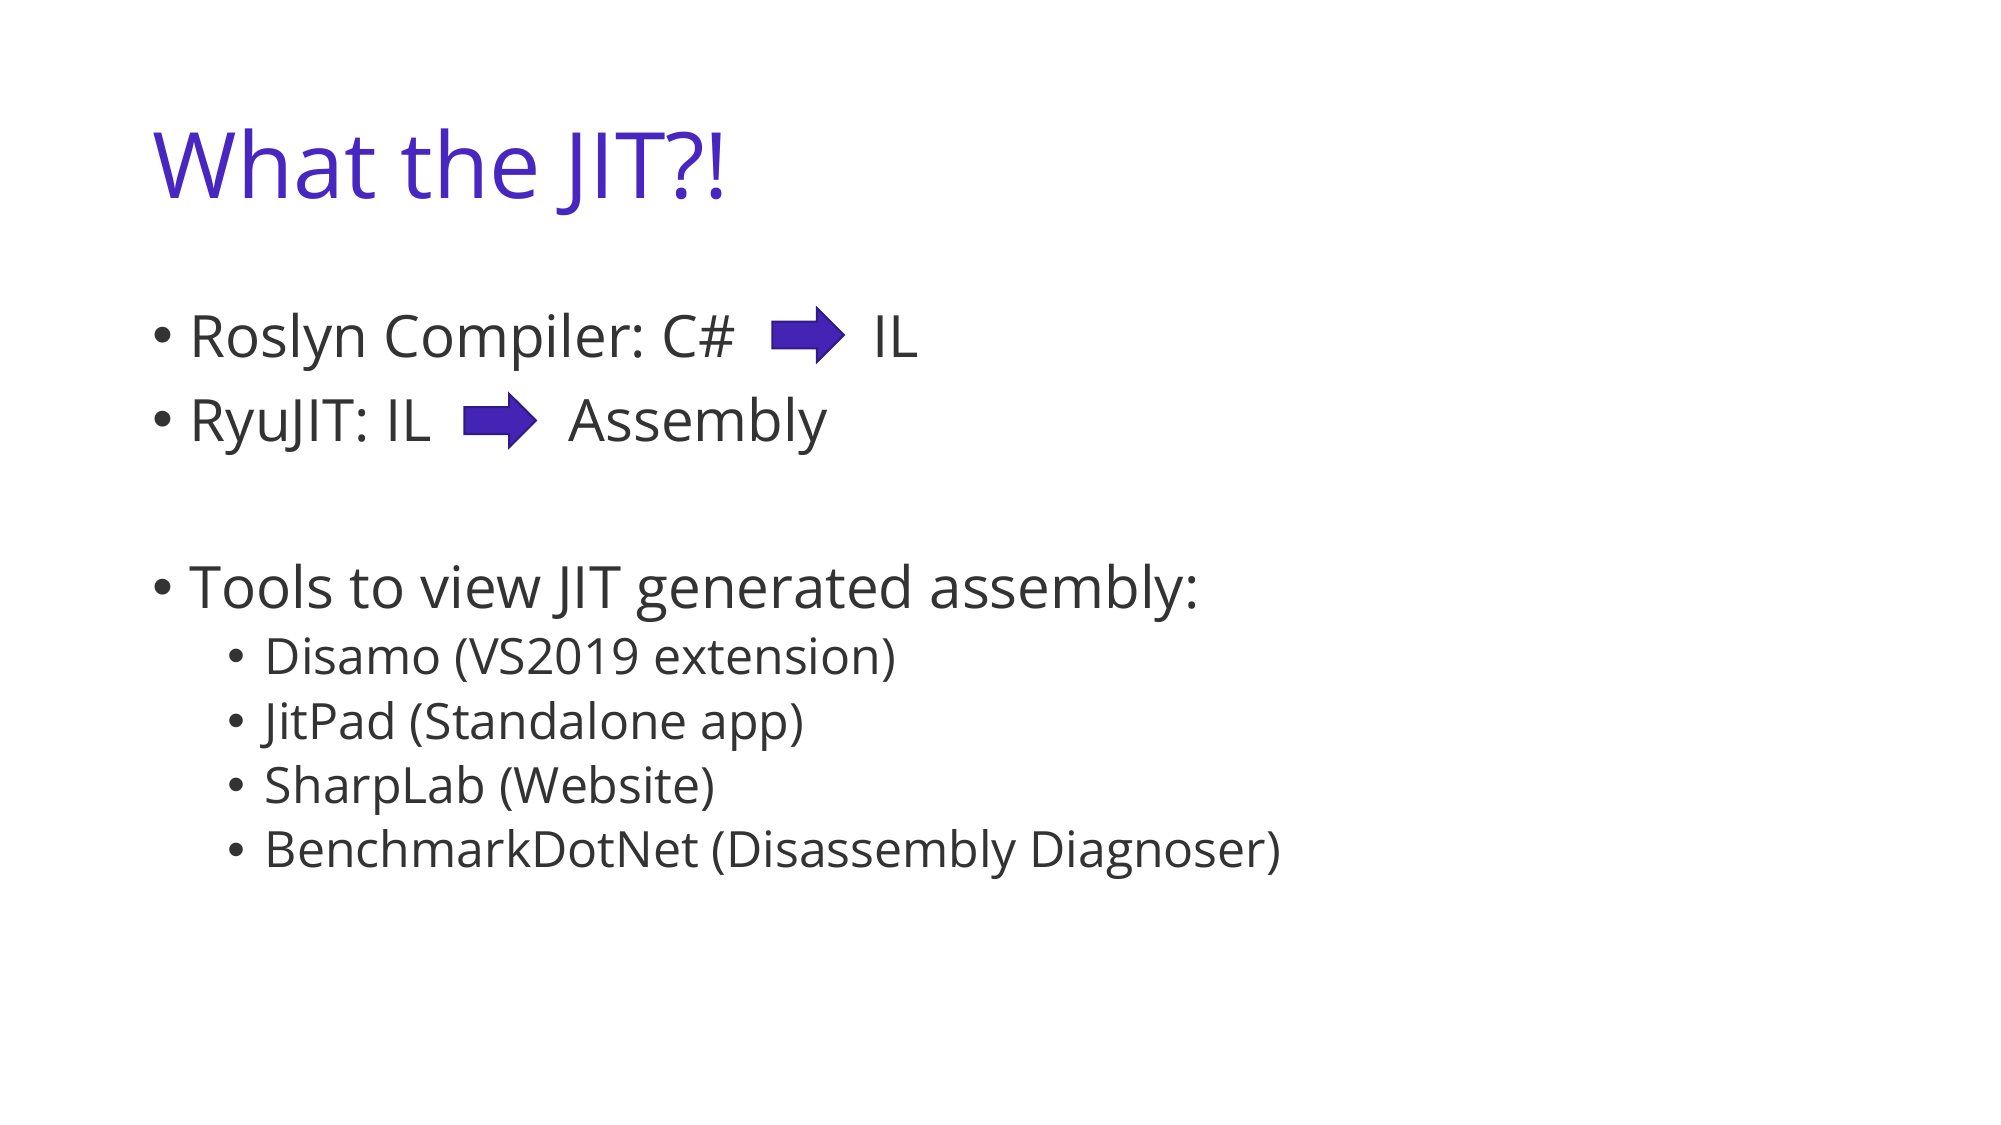

# What the JIT?!
Roslyn Compiler: C#         IL
RyuJIT: IL         Assembly

Tools to view JIT generated assembly:
Disamo (VS2019 extension)
JitPad (Standalone app)
SharpLab (Website)
BenchmarkDotNet (Disassembly Diagnoser)